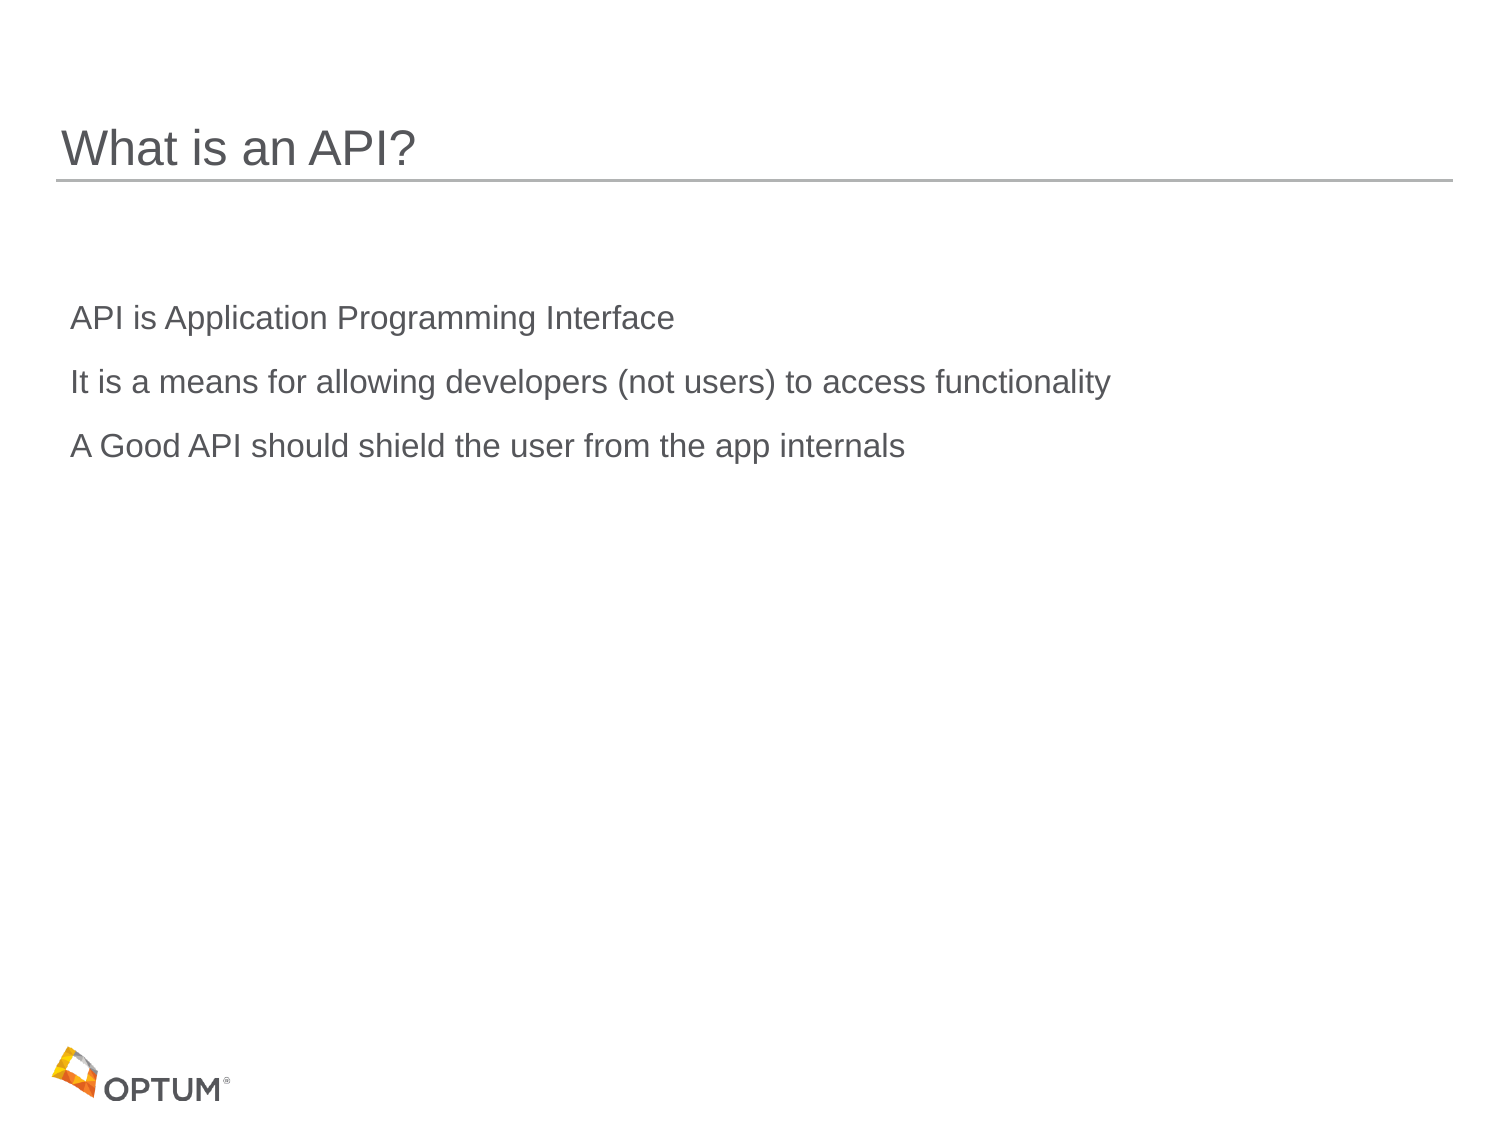

# What is an API?
 API is Application Programming Interface
 It is a means for allowing developers (not users) to access functionality
 A Good API should shield the user from the app internals